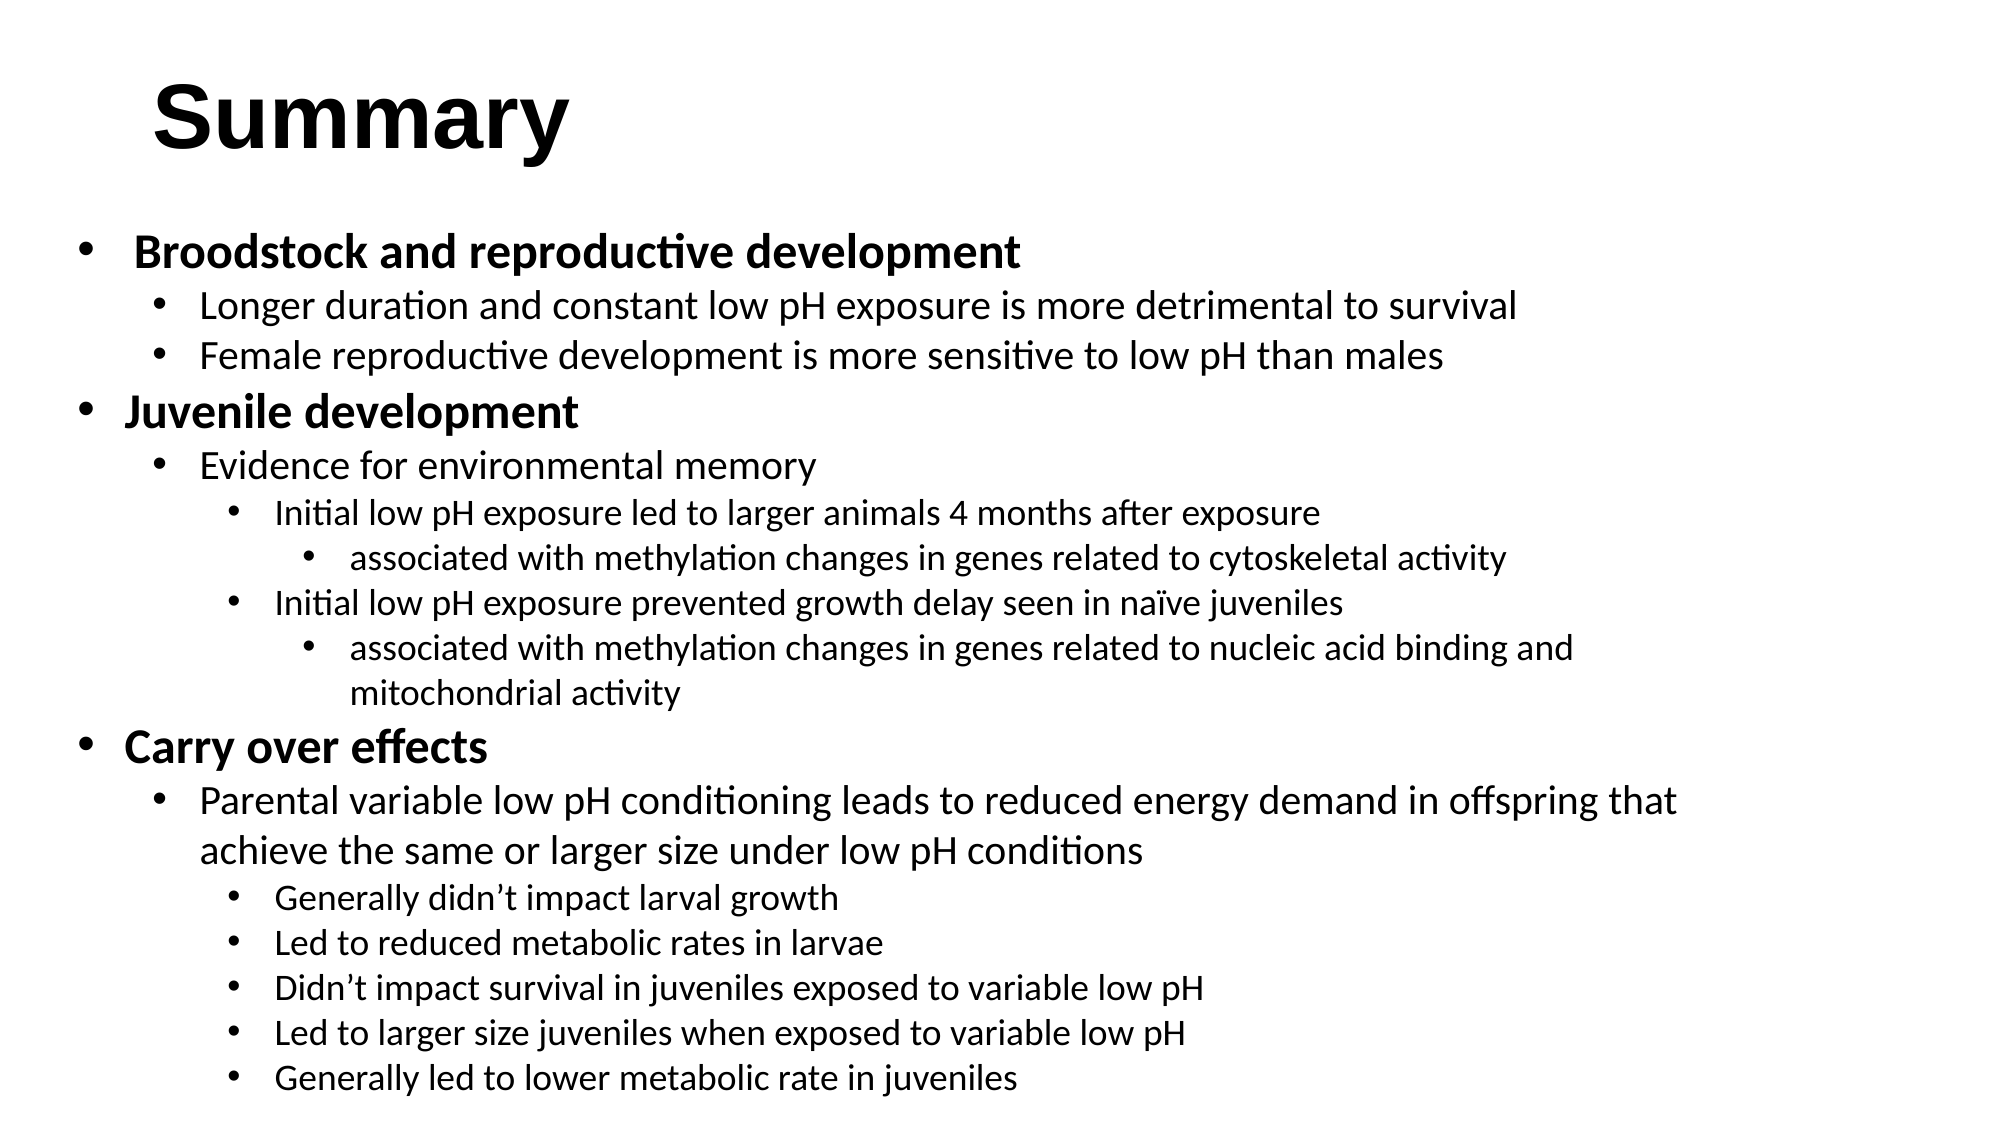

# Summary
Broodstock and reproductive development
Longer duration and constant low pH exposure is more detrimental to survival
Female reproductive development is more sensitive to low pH than males
Juvenile development
Evidence for environmental memory
Initial low pH exposure led to larger animals 4 months after exposure
associated with methylation changes in genes related to cytoskeletal activity
Initial low pH exposure prevented growth delay seen in naïve juveniles
associated with methylation changes in genes related to nucleic acid binding and mitochondrial activity
Carry over effects
Parental variable low pH conditioning leads to reduced energy demand in offspring that achieve the same or larger size under low pH conditions
Generally didn’t impact larval growth
Led to reduced metabolic rates in larvae
Didn’t impact survival in juveniles exposed to variable low pH
Led to larger size juveniles when exposed to variable low pH
Generally led to lower metabolic rate in juveniles